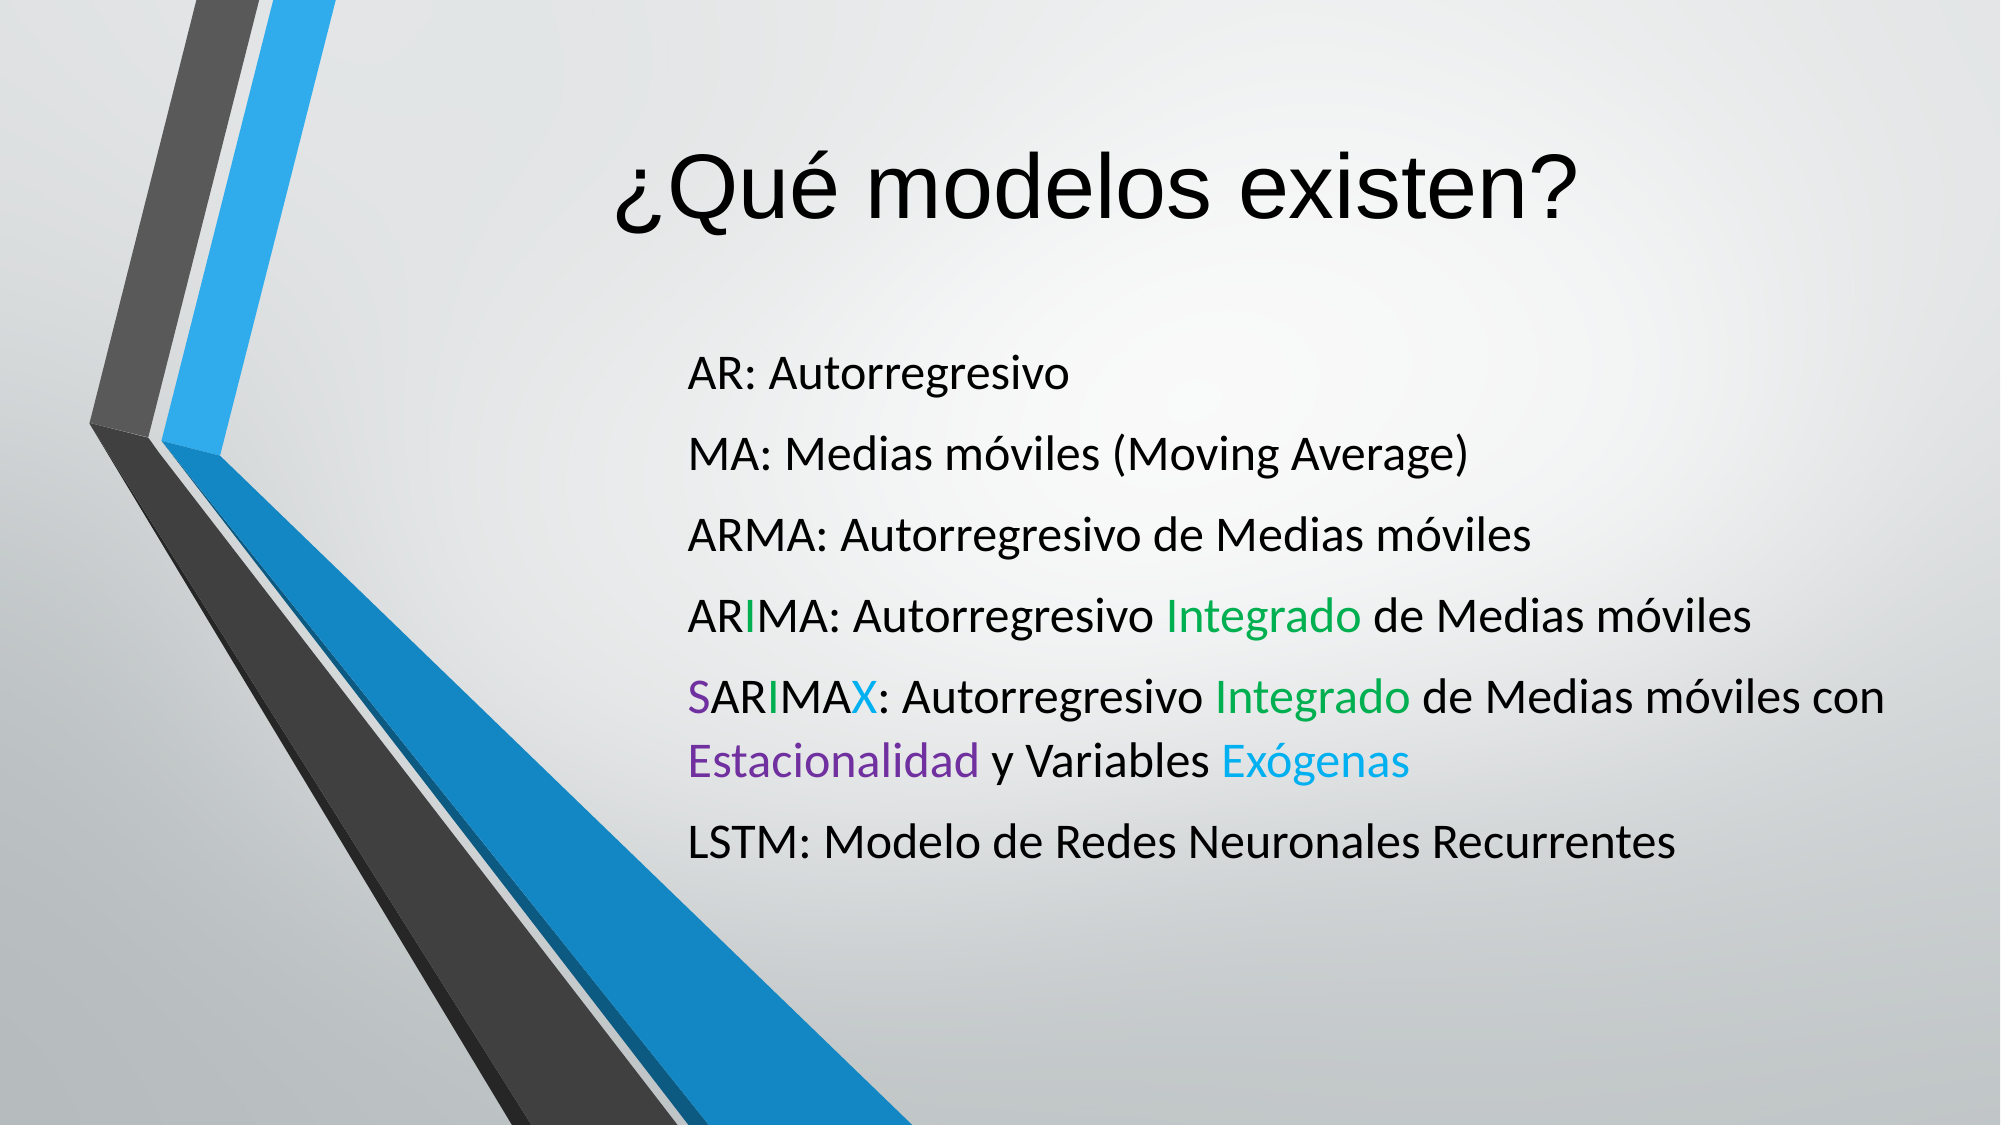

¿Qué modelos existen?
AR: Autorregresivo
MA: Medias móviles (Moving Average)
ARMA: Autorregresivo de Medias móviles
ARIMA: Autorregresivo Integrado de Medias móviles
SARIMAX: Autorregresivo Integrado de Medias móviles con Estacionalidad y Variables Exógenas
LSTM: Modelo de Redes Neuronales Recurrentes